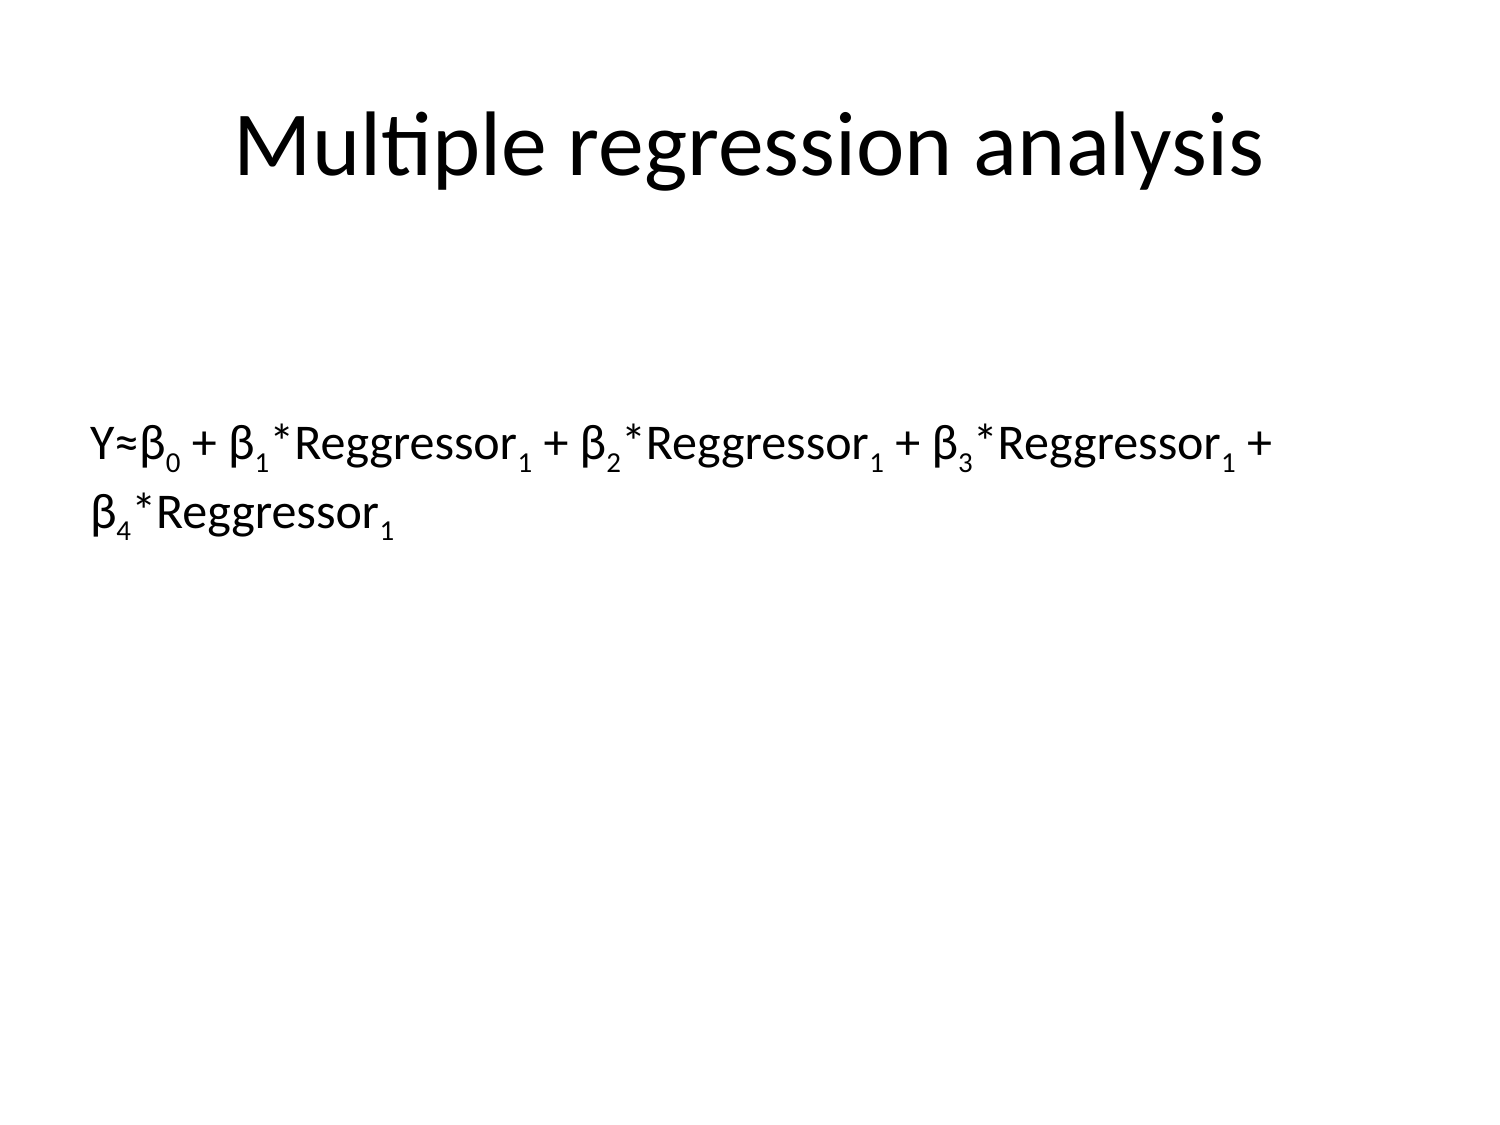

# Multiple regression analysis

Y≈β0 + β1*Reggressor1 + β2*Reggressor1 + β3*Reggressor1 + β4*Reggressor1